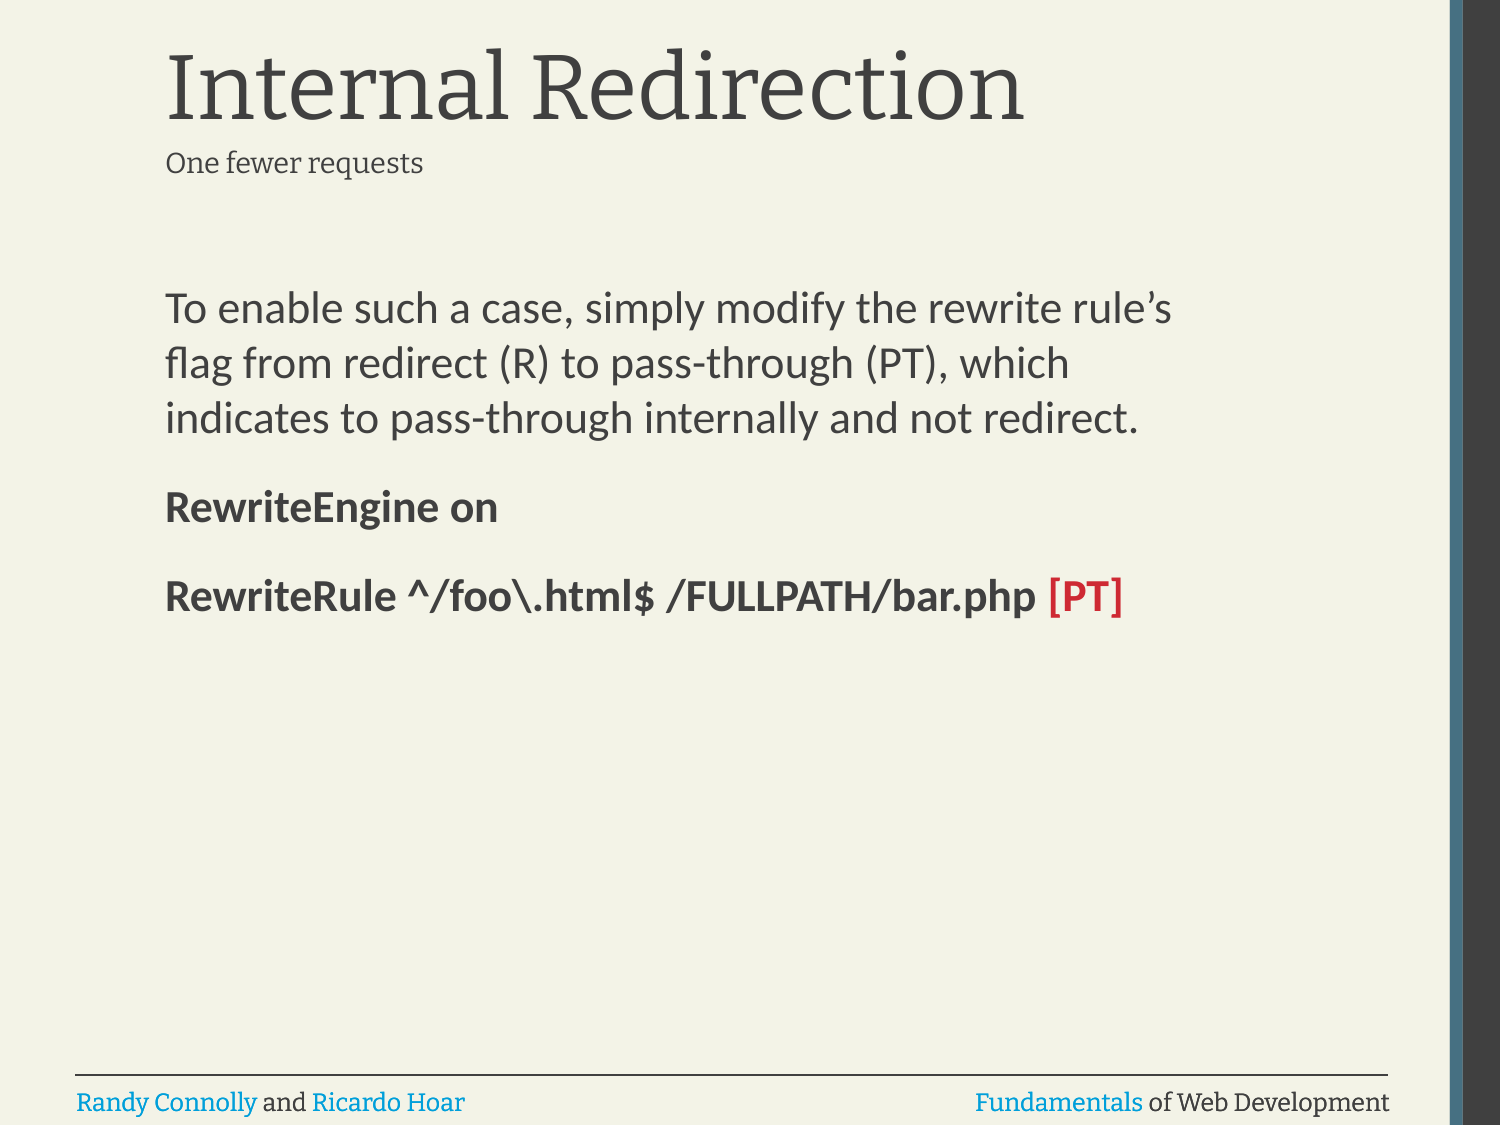

# Internal Redirection
One fewer requests
To enable such a case, simply modify the rewrite rule’s flag from redirect (R) to pass-through (PT), which indicates to pass-through internally and not redirect.
RewriteEngine on
RewriteRule ^/foo\.html$ /FULLPATH/bar.php [PT]